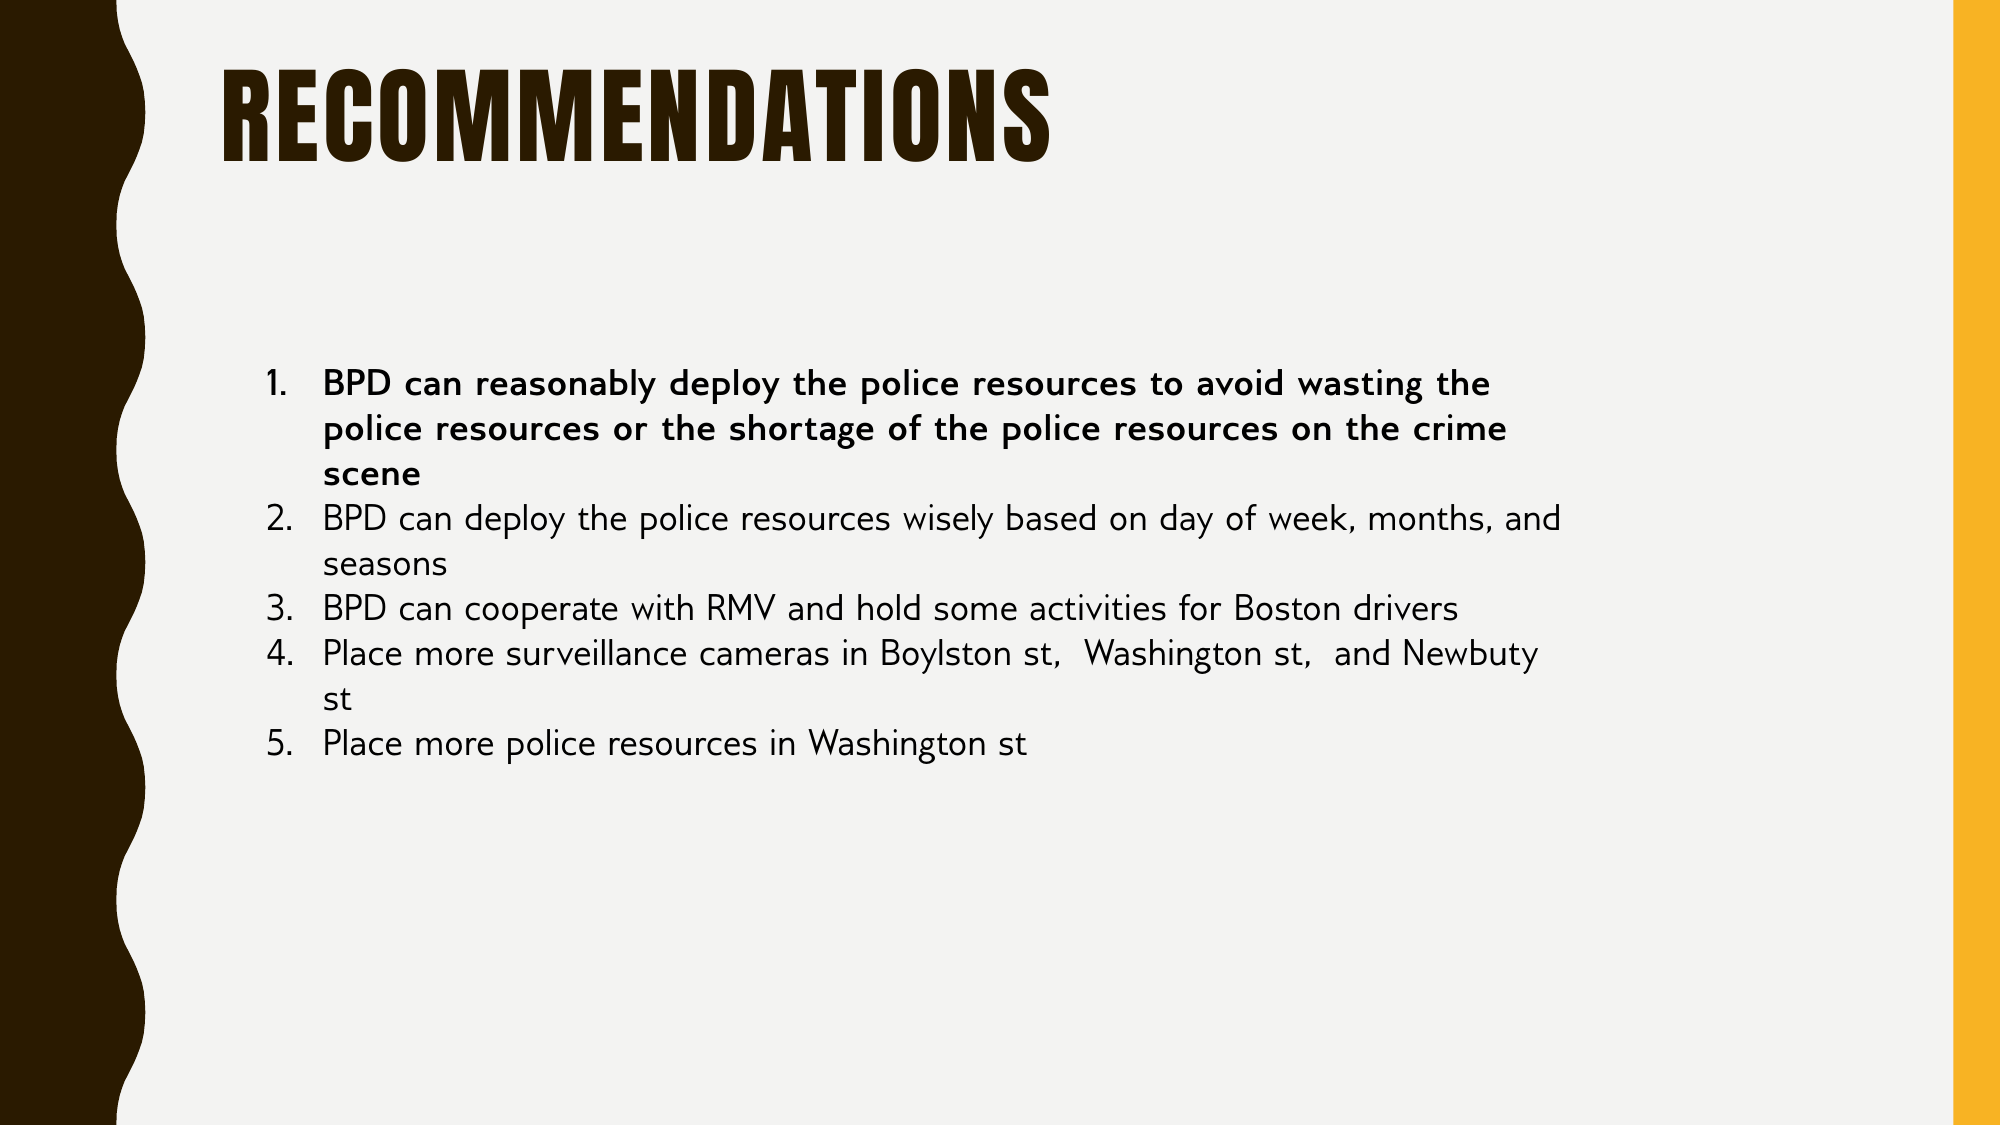

# Recommendations
BPD can reasonably deploy the police resources to avoid wasting the police resources or the shortage of the police resources on the crime scene
BPD can deploy the police resources wisely based on day of week, months, and seasons
BPD can cooperate with RMV and hold some activities for Boston drivers
Place more surveillance cameras in Boylston st,  Washington st,  and Newbuty st
Place more police resources in Washington st